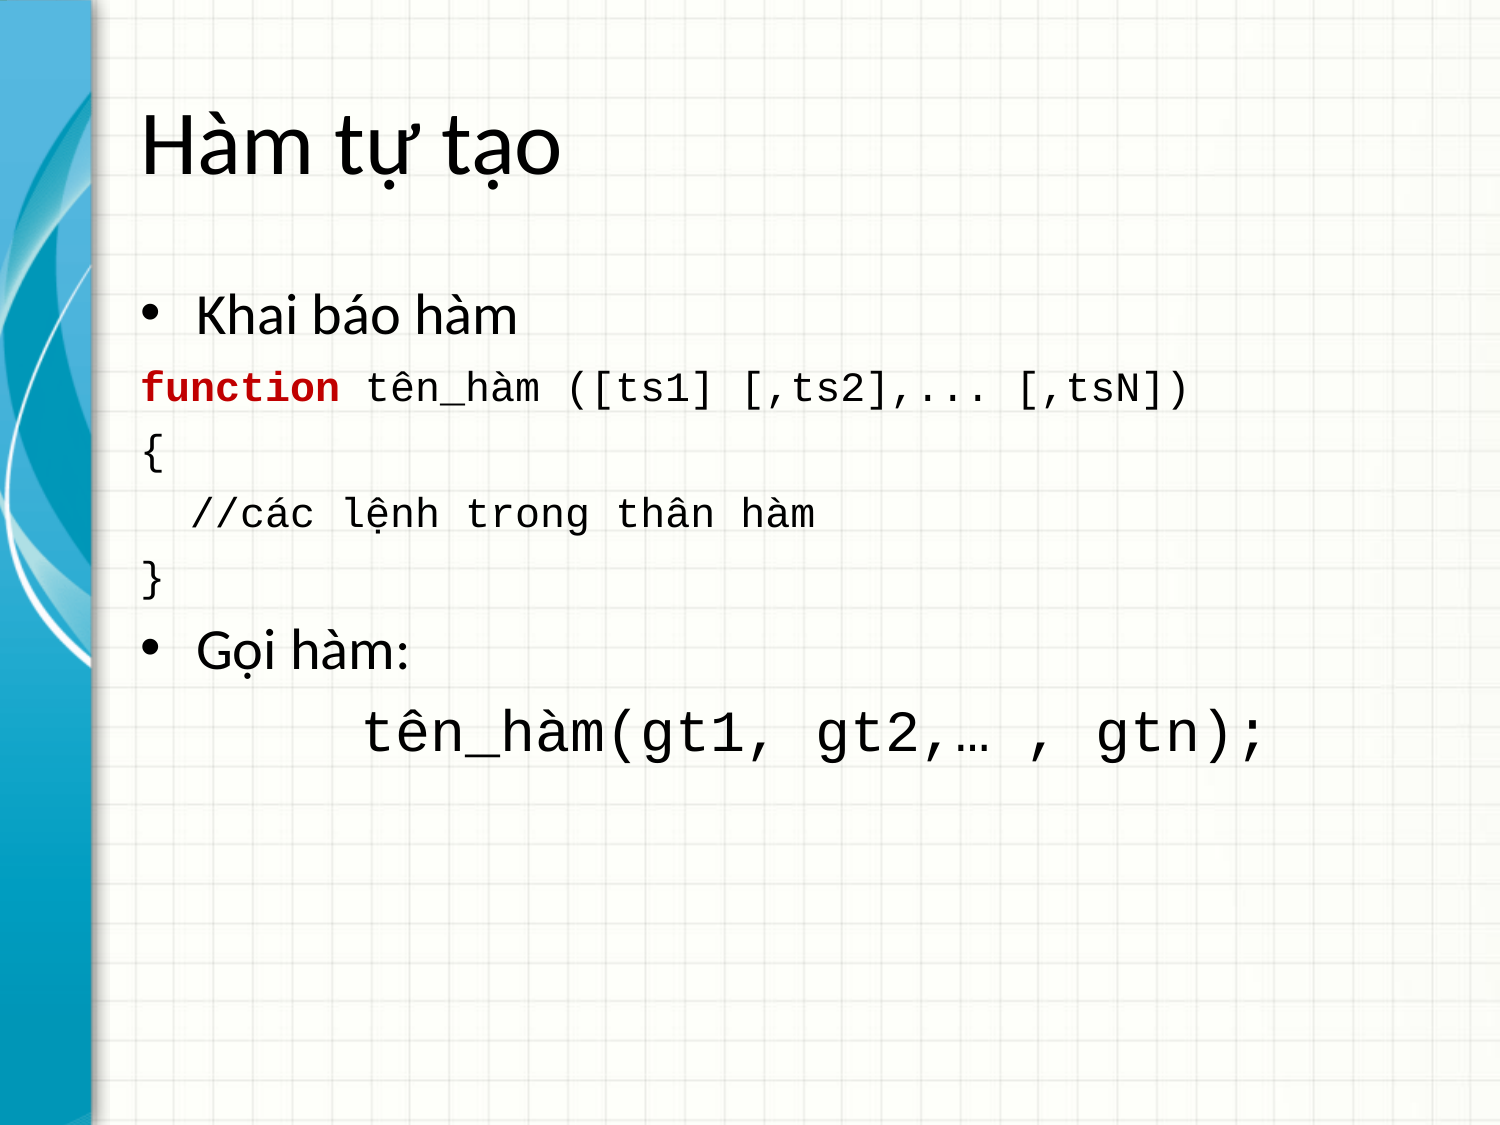

# Hàm tự tạo
Khai báo hàm
function tên_hàm ([ts1] [,ts2],... [,tsN])
{
  //các lệnh trong thân hàm
}
Gọi hàm:
	tên_hàm(gt1, gt2,… , gtn);